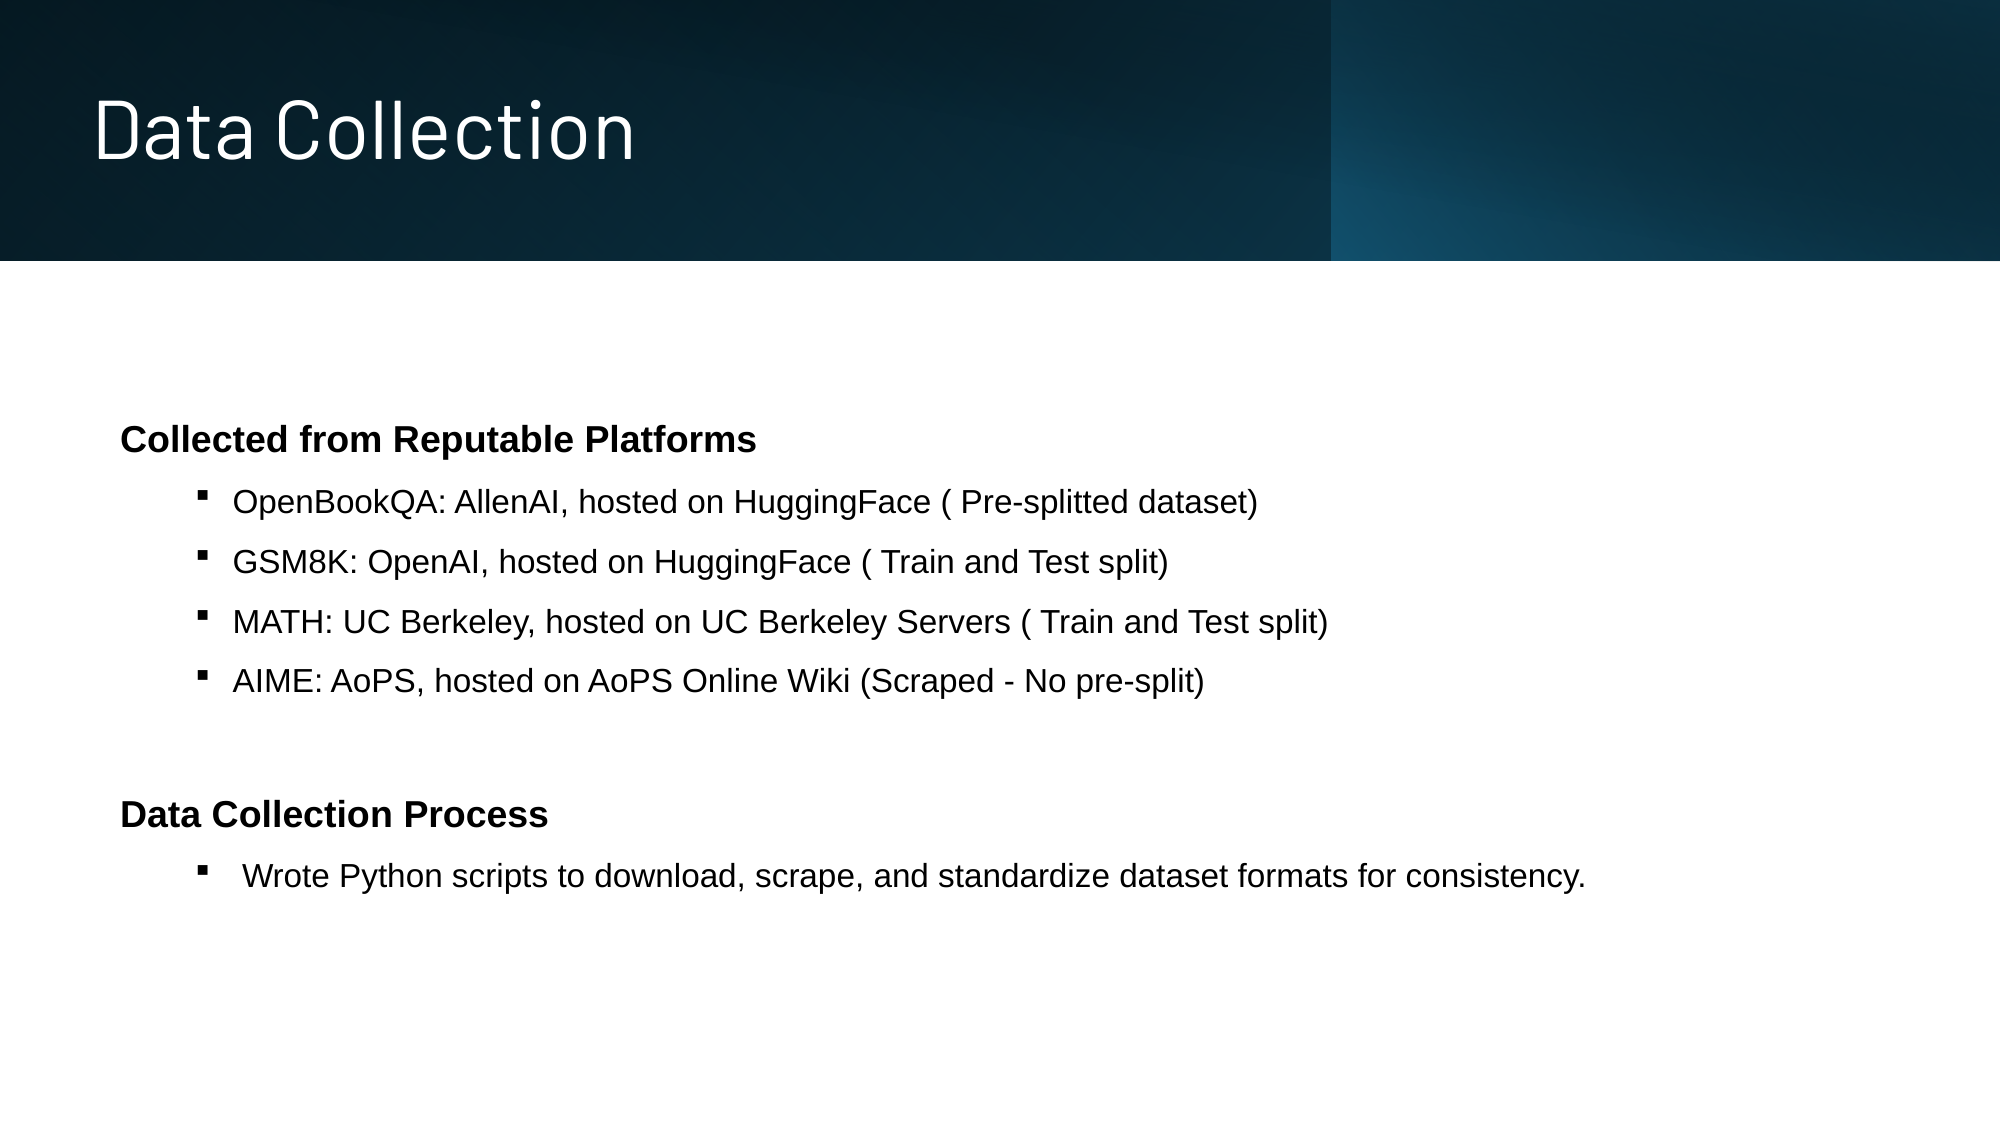

# Data Collection
Collected from Reputable Platforms ​
OpenBookQA: AllenAI, hosted on HuggingFace ( Pre-splitted dataset)​
GSM8K: OpenAI, hosted on HuggingFace ( Train and Test split)​
MATH: UC Berkeley, hosted on UC Berkeley Servers ( Train and Test split)​
AIME: AoPS, hosted on AoPS Online Wiki (Scraped - No pre-split)​

Data Collection Process​
Wrote Python scripts to download, scrape, and standardize dataset formats for consistency.